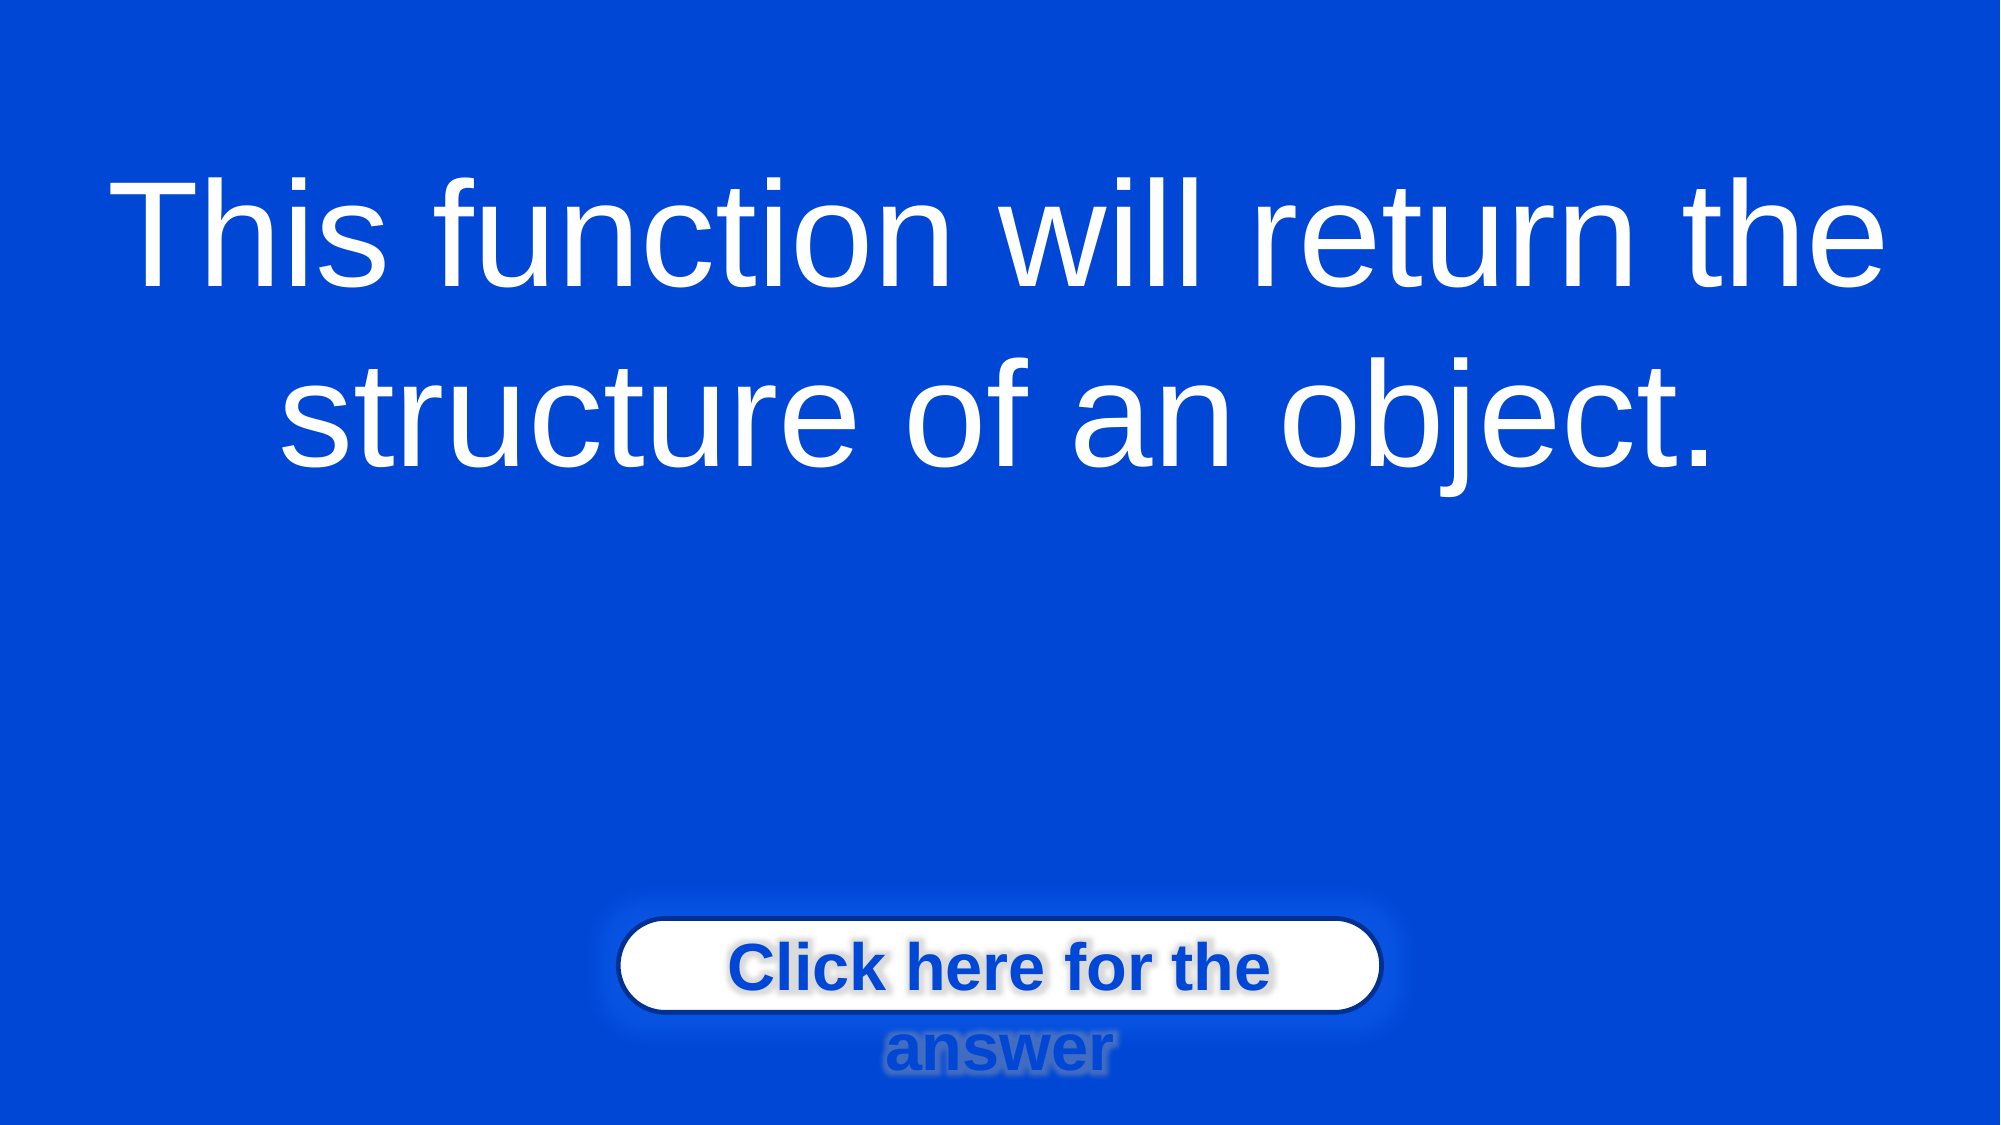

This function will return the structure of an object.
Click here for the answer